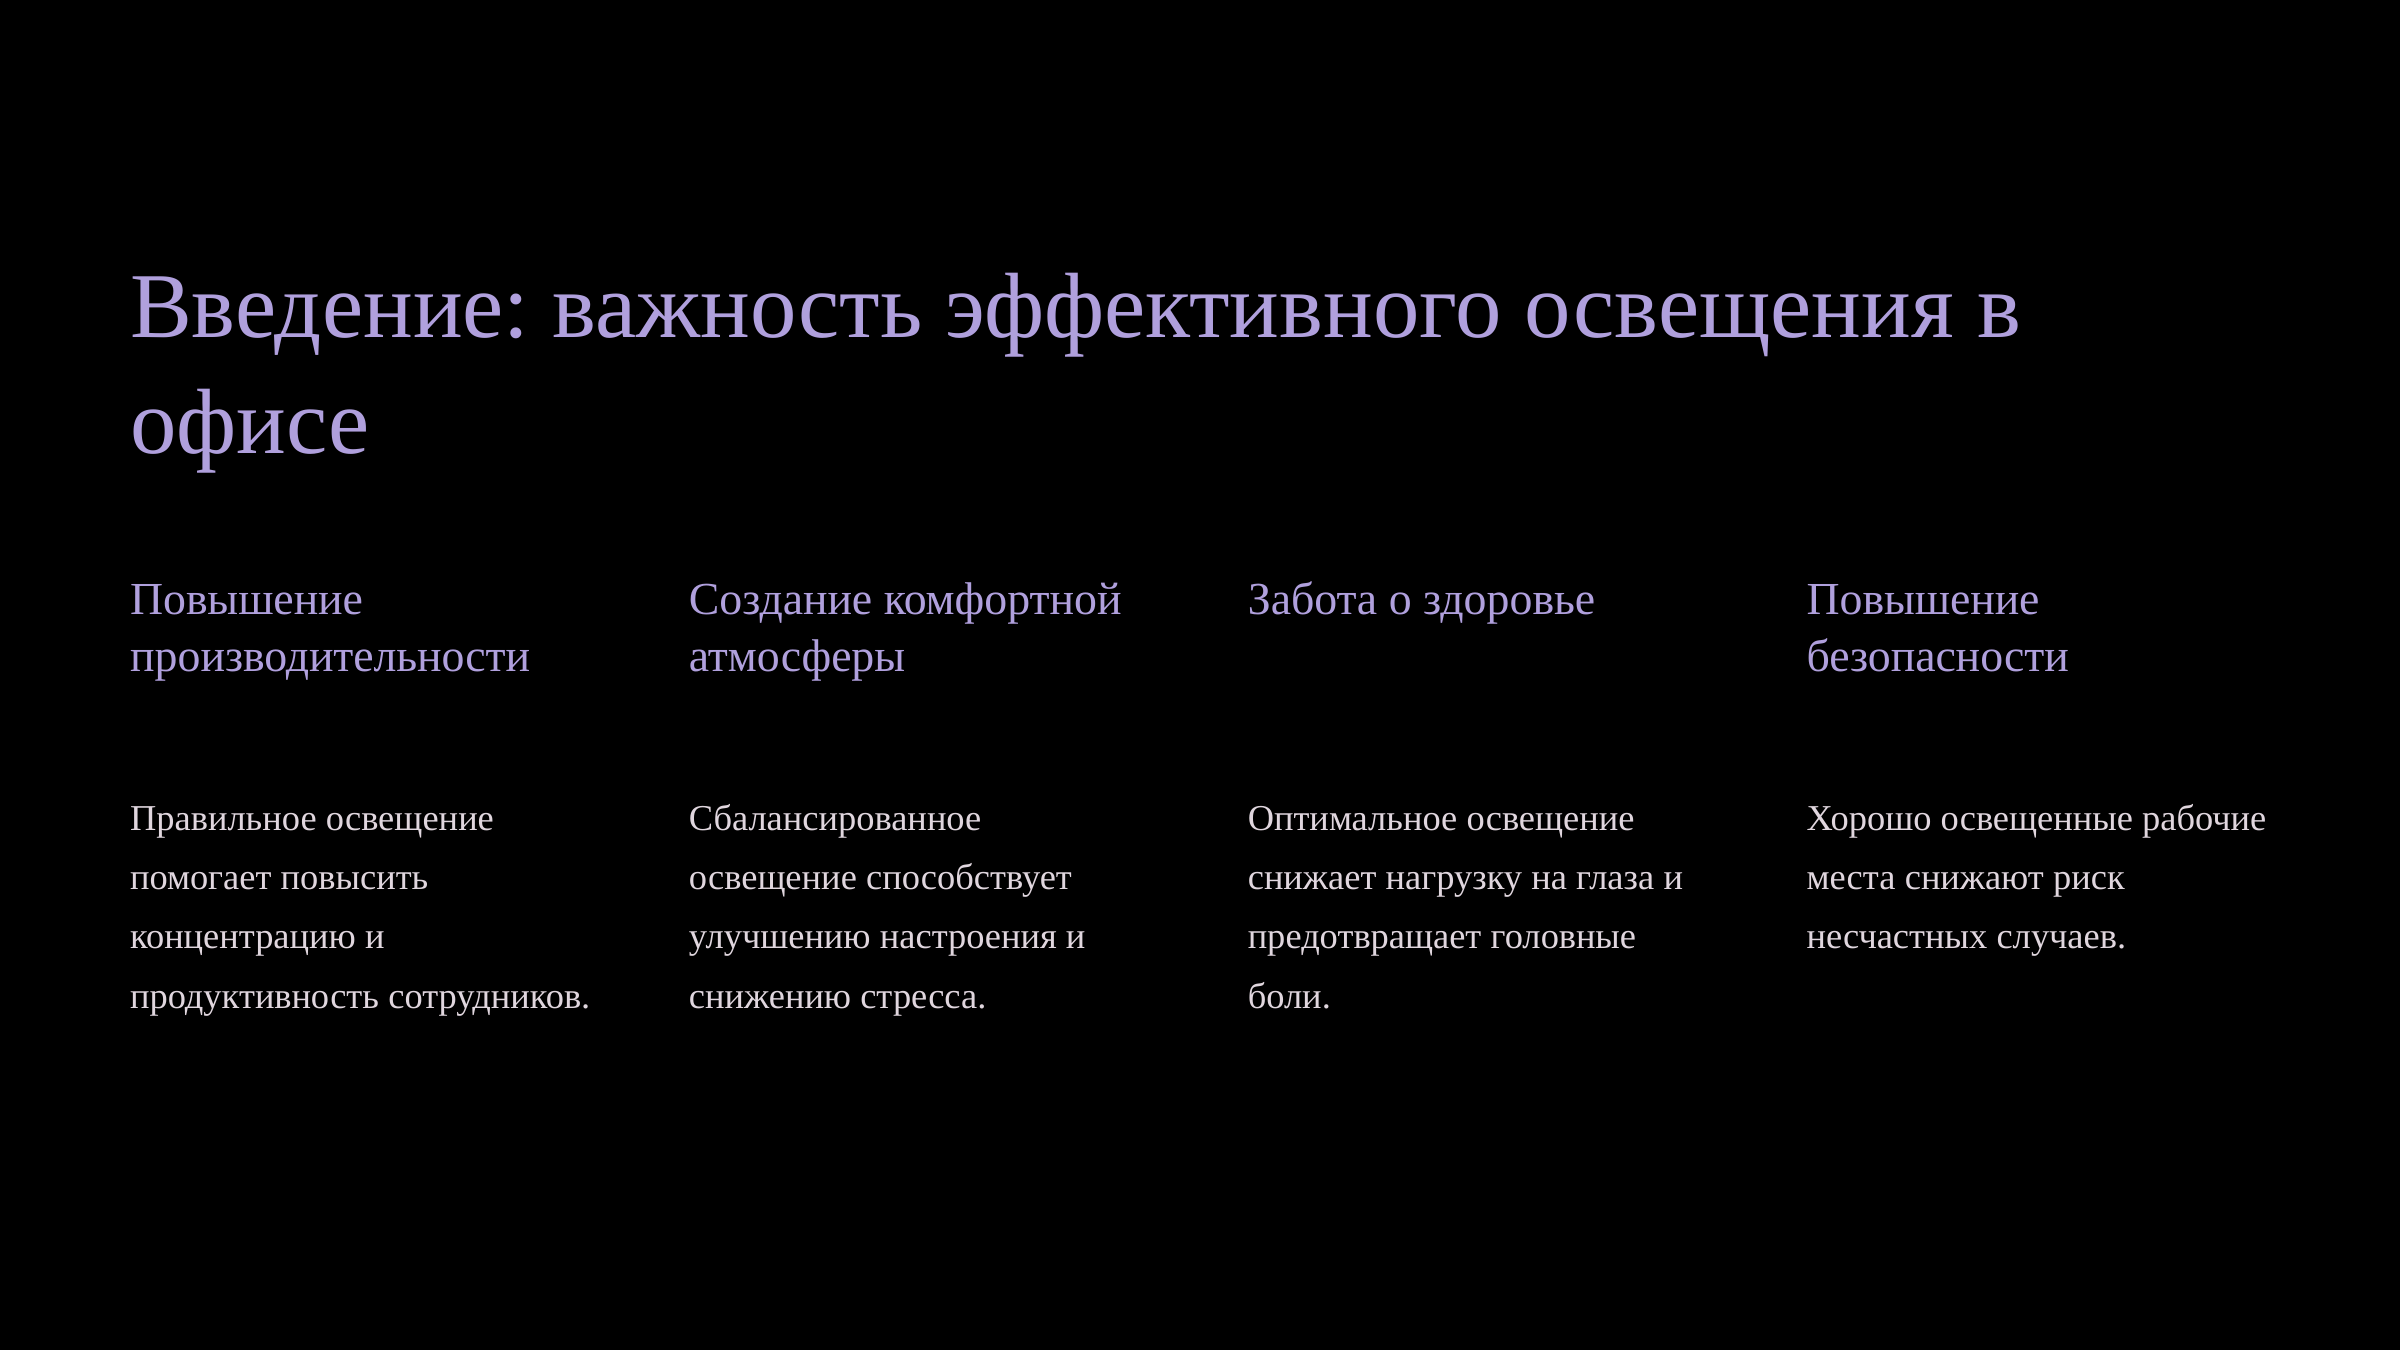

Введение: важность эффективного освещения в офисе
Повышение производительности
Создание комфортной атмосферы
Забота о здоровье
Повышение безопасности
Правильное освещение помогает повысить концентрацию и продуктивность сотрудников.
Сбалансированное освещение способствует улучшению настроения и снижению стресса.
Хорошо освещенные рабочие места снижают риск несчастных случаев.
Оптимальное освещение снижает нагрузку на глаза и предотвращает головные боли.